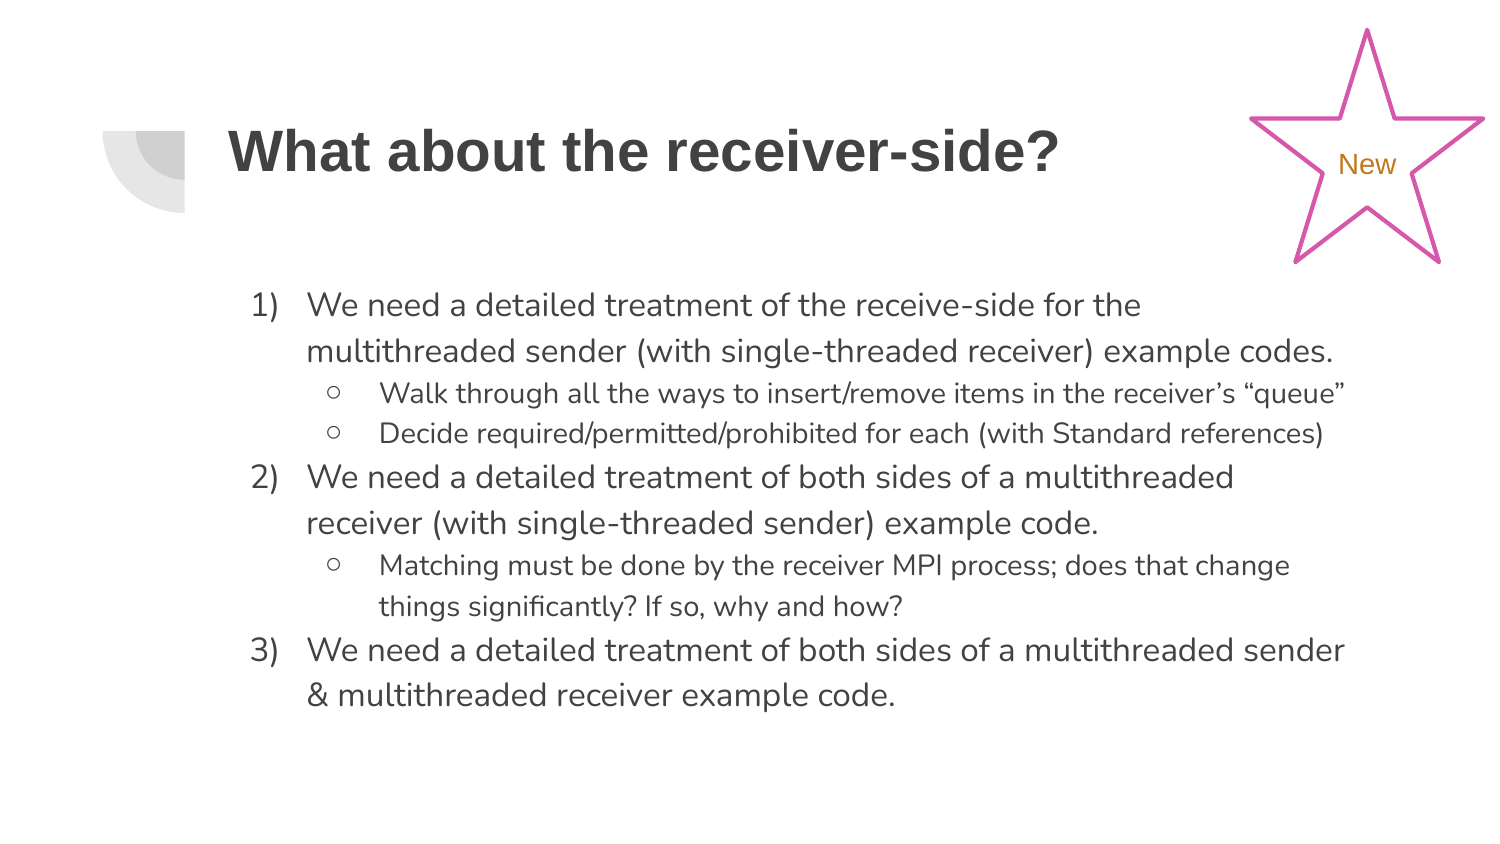

New
# What about the receiver-side?
We need a detailed treatment of the receive-side for the multithreaded sender (with single-threaded receiver) example codes.
Walk through all the ways to insert/remove items in the receiver’s “queue”
Decide required/permitted/prohibited for each (with Standard references)
We need a detailed treatment of both sides of a multithreaded receiver (with single-threaded sender) example code.
Matching must be done by the receiver MPI process; does that change things significantly? If so, why and how?
We need a detailed treatment of both sides of a multithreaded sender & multithreaded receiver example code.